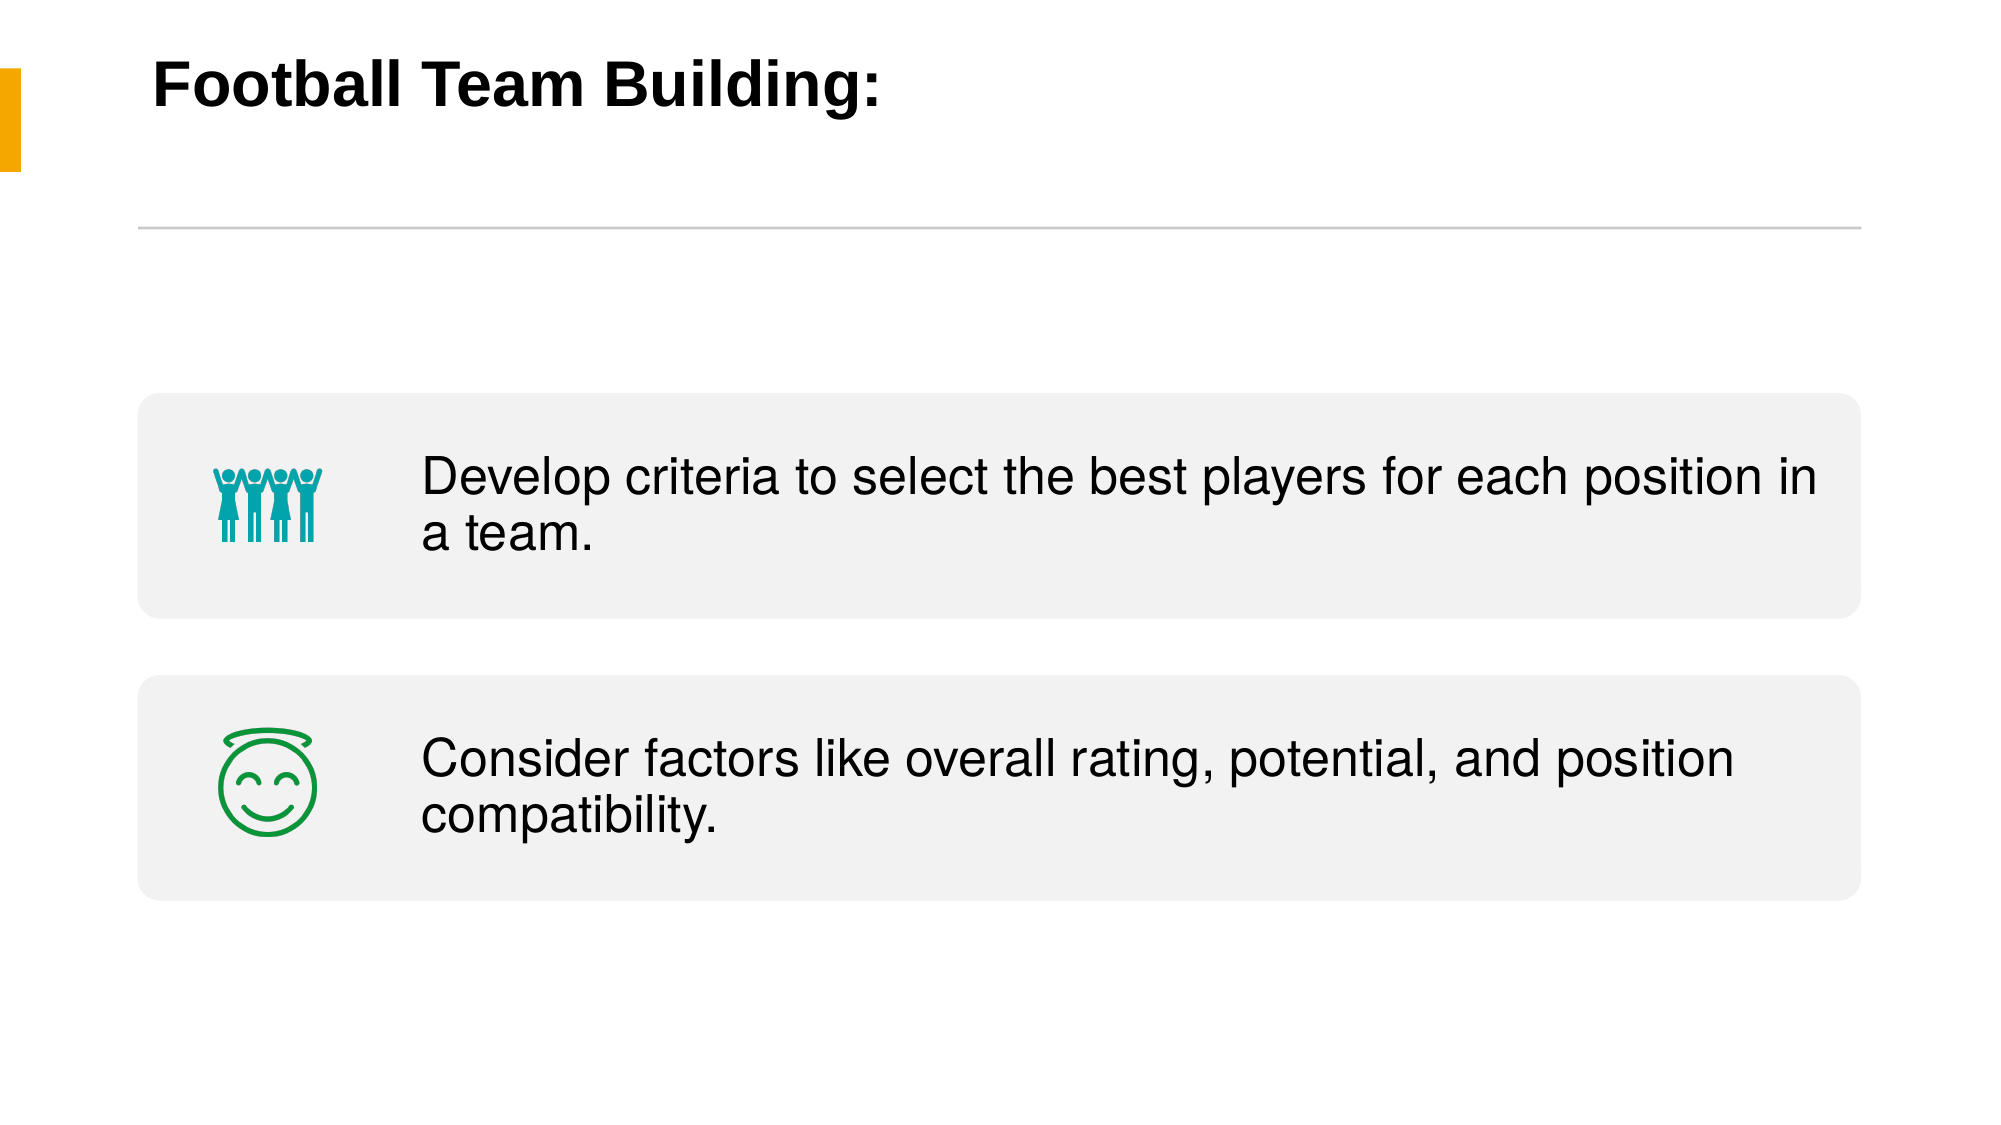

# Football Team Building:

Develop criteria to select the best players for each position in a team.
Consider factors like overall rating, potential, and position compatibility.